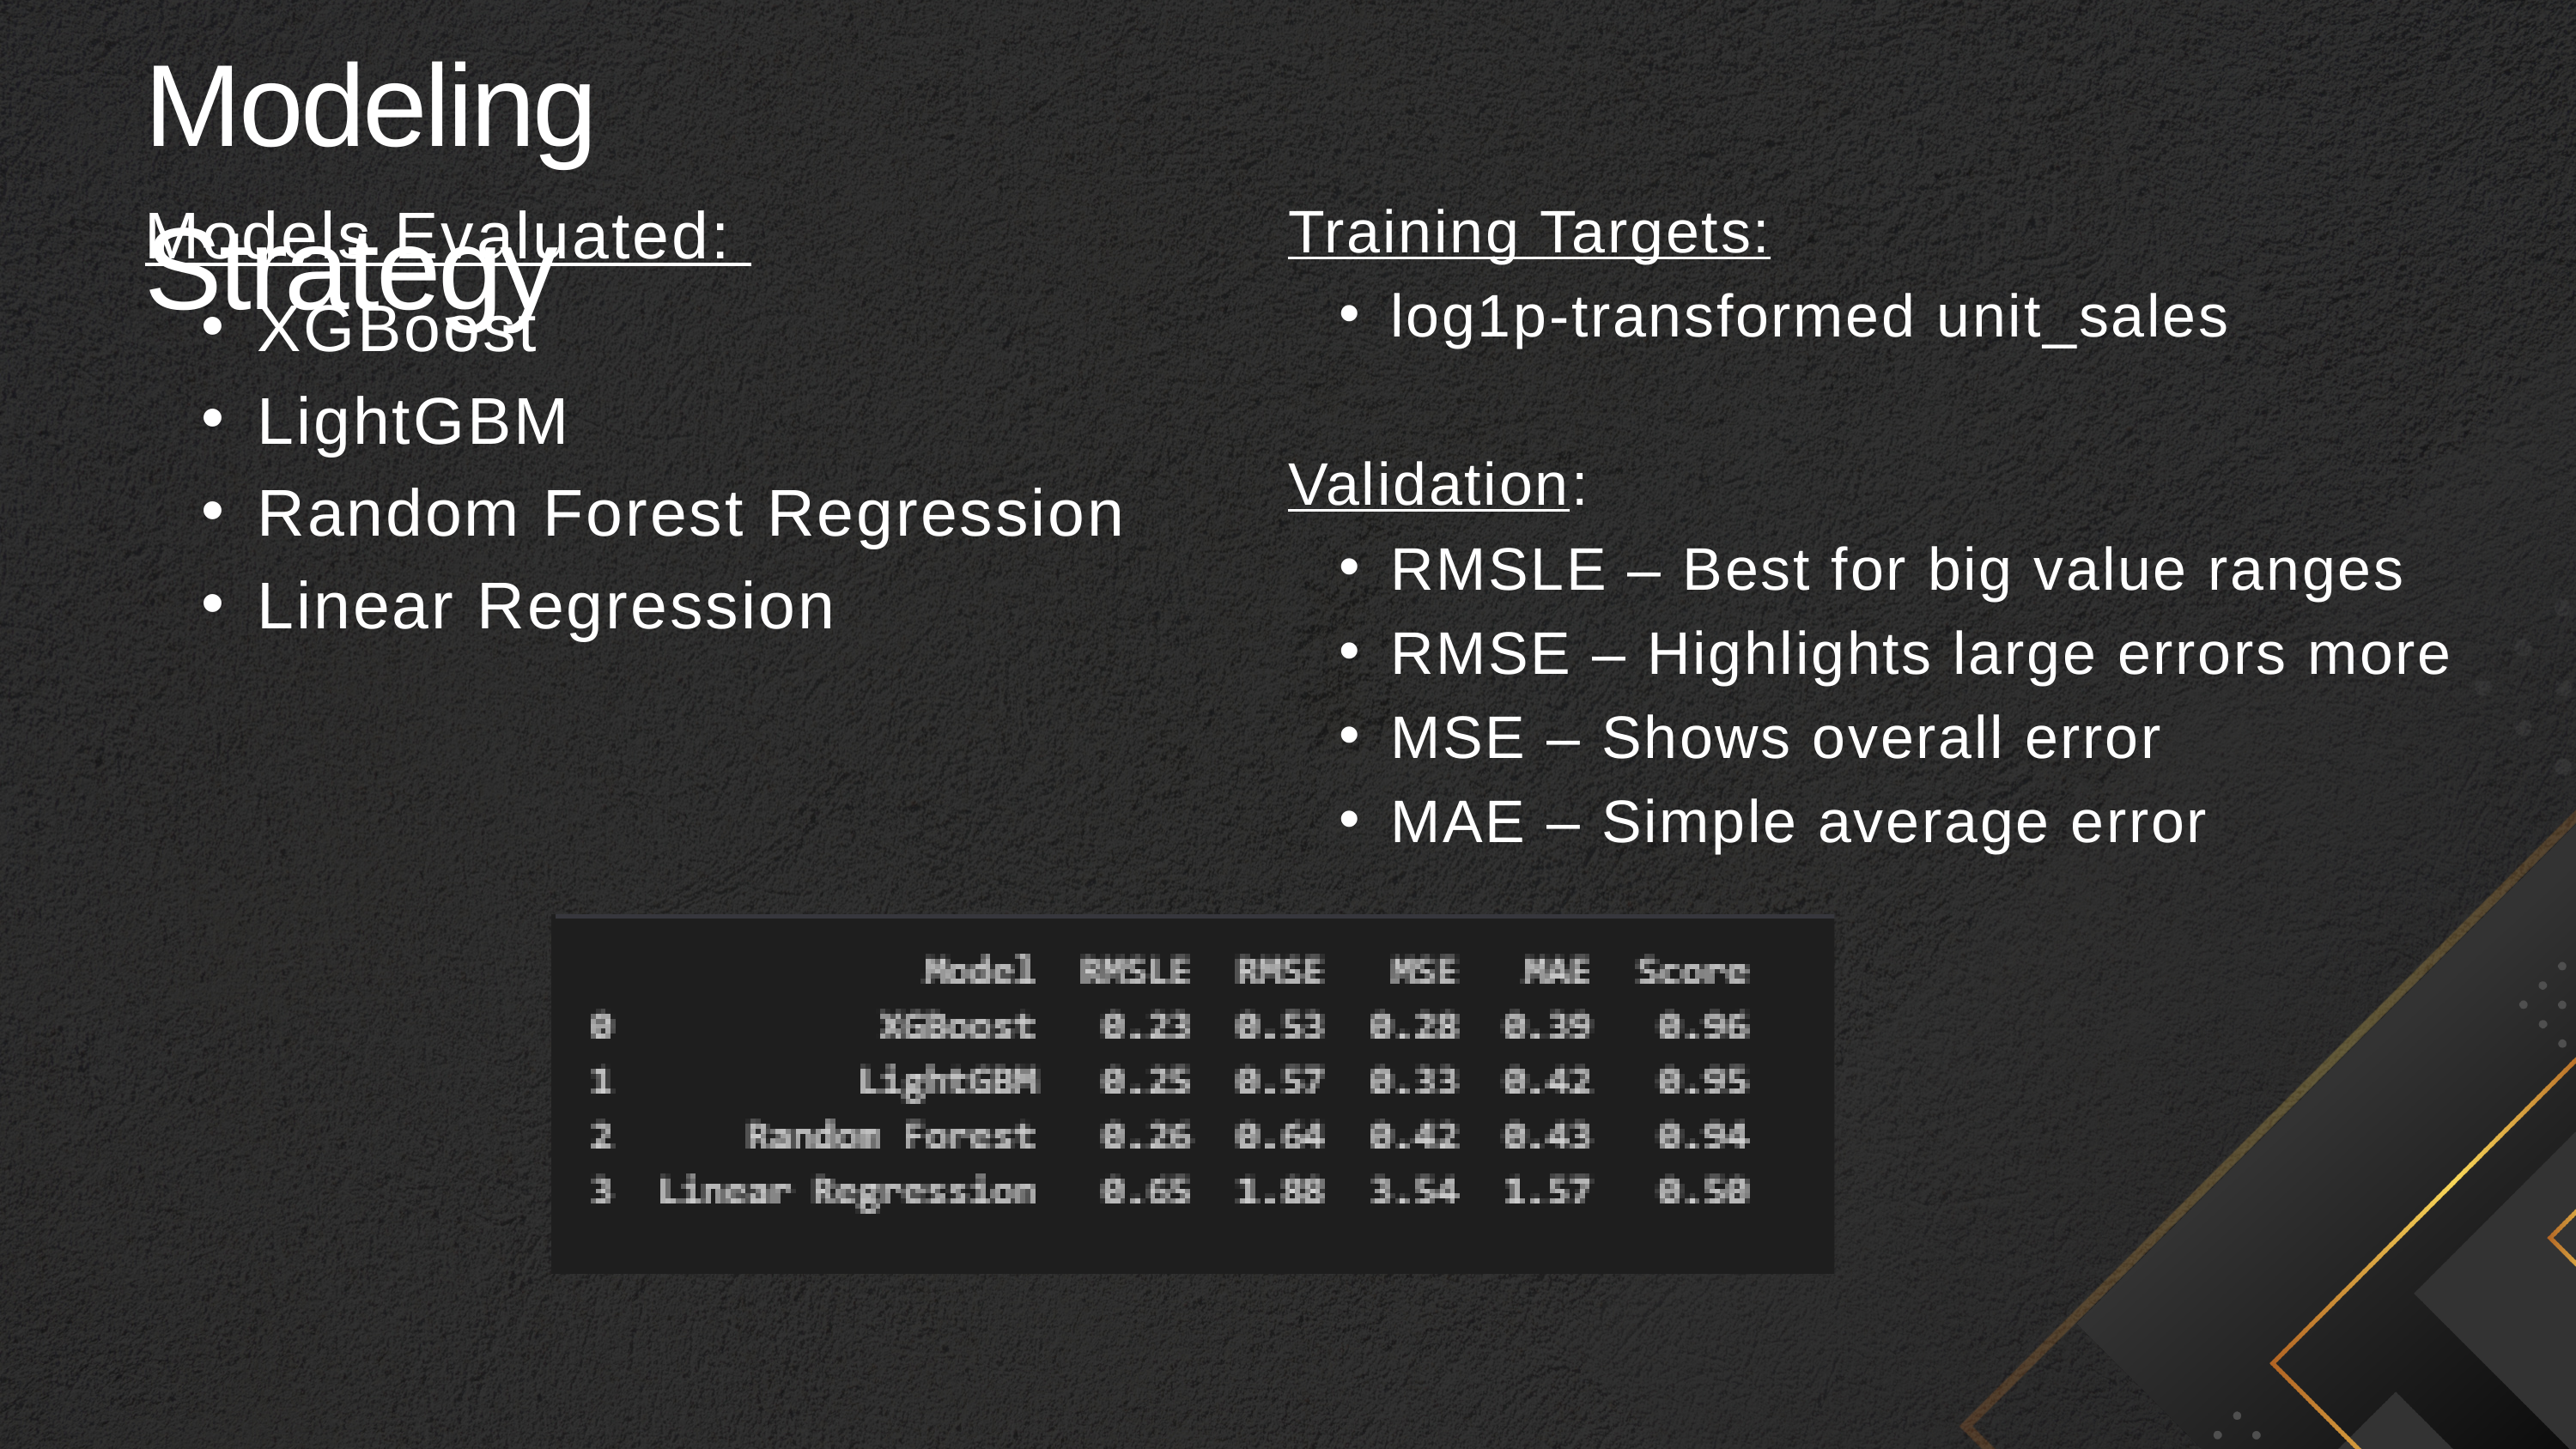

Modeling Strategy

Models Evaluated:
XGBoost
LightGBM
Random Forest Regression
Linear Regression

Training Targets:
log1p-transformed unit_sales

Validation:
RMSLE – Best for big value ranges
RMSE – Highlights large errors more
MSE – Shows overall error
MAE – Simple average error